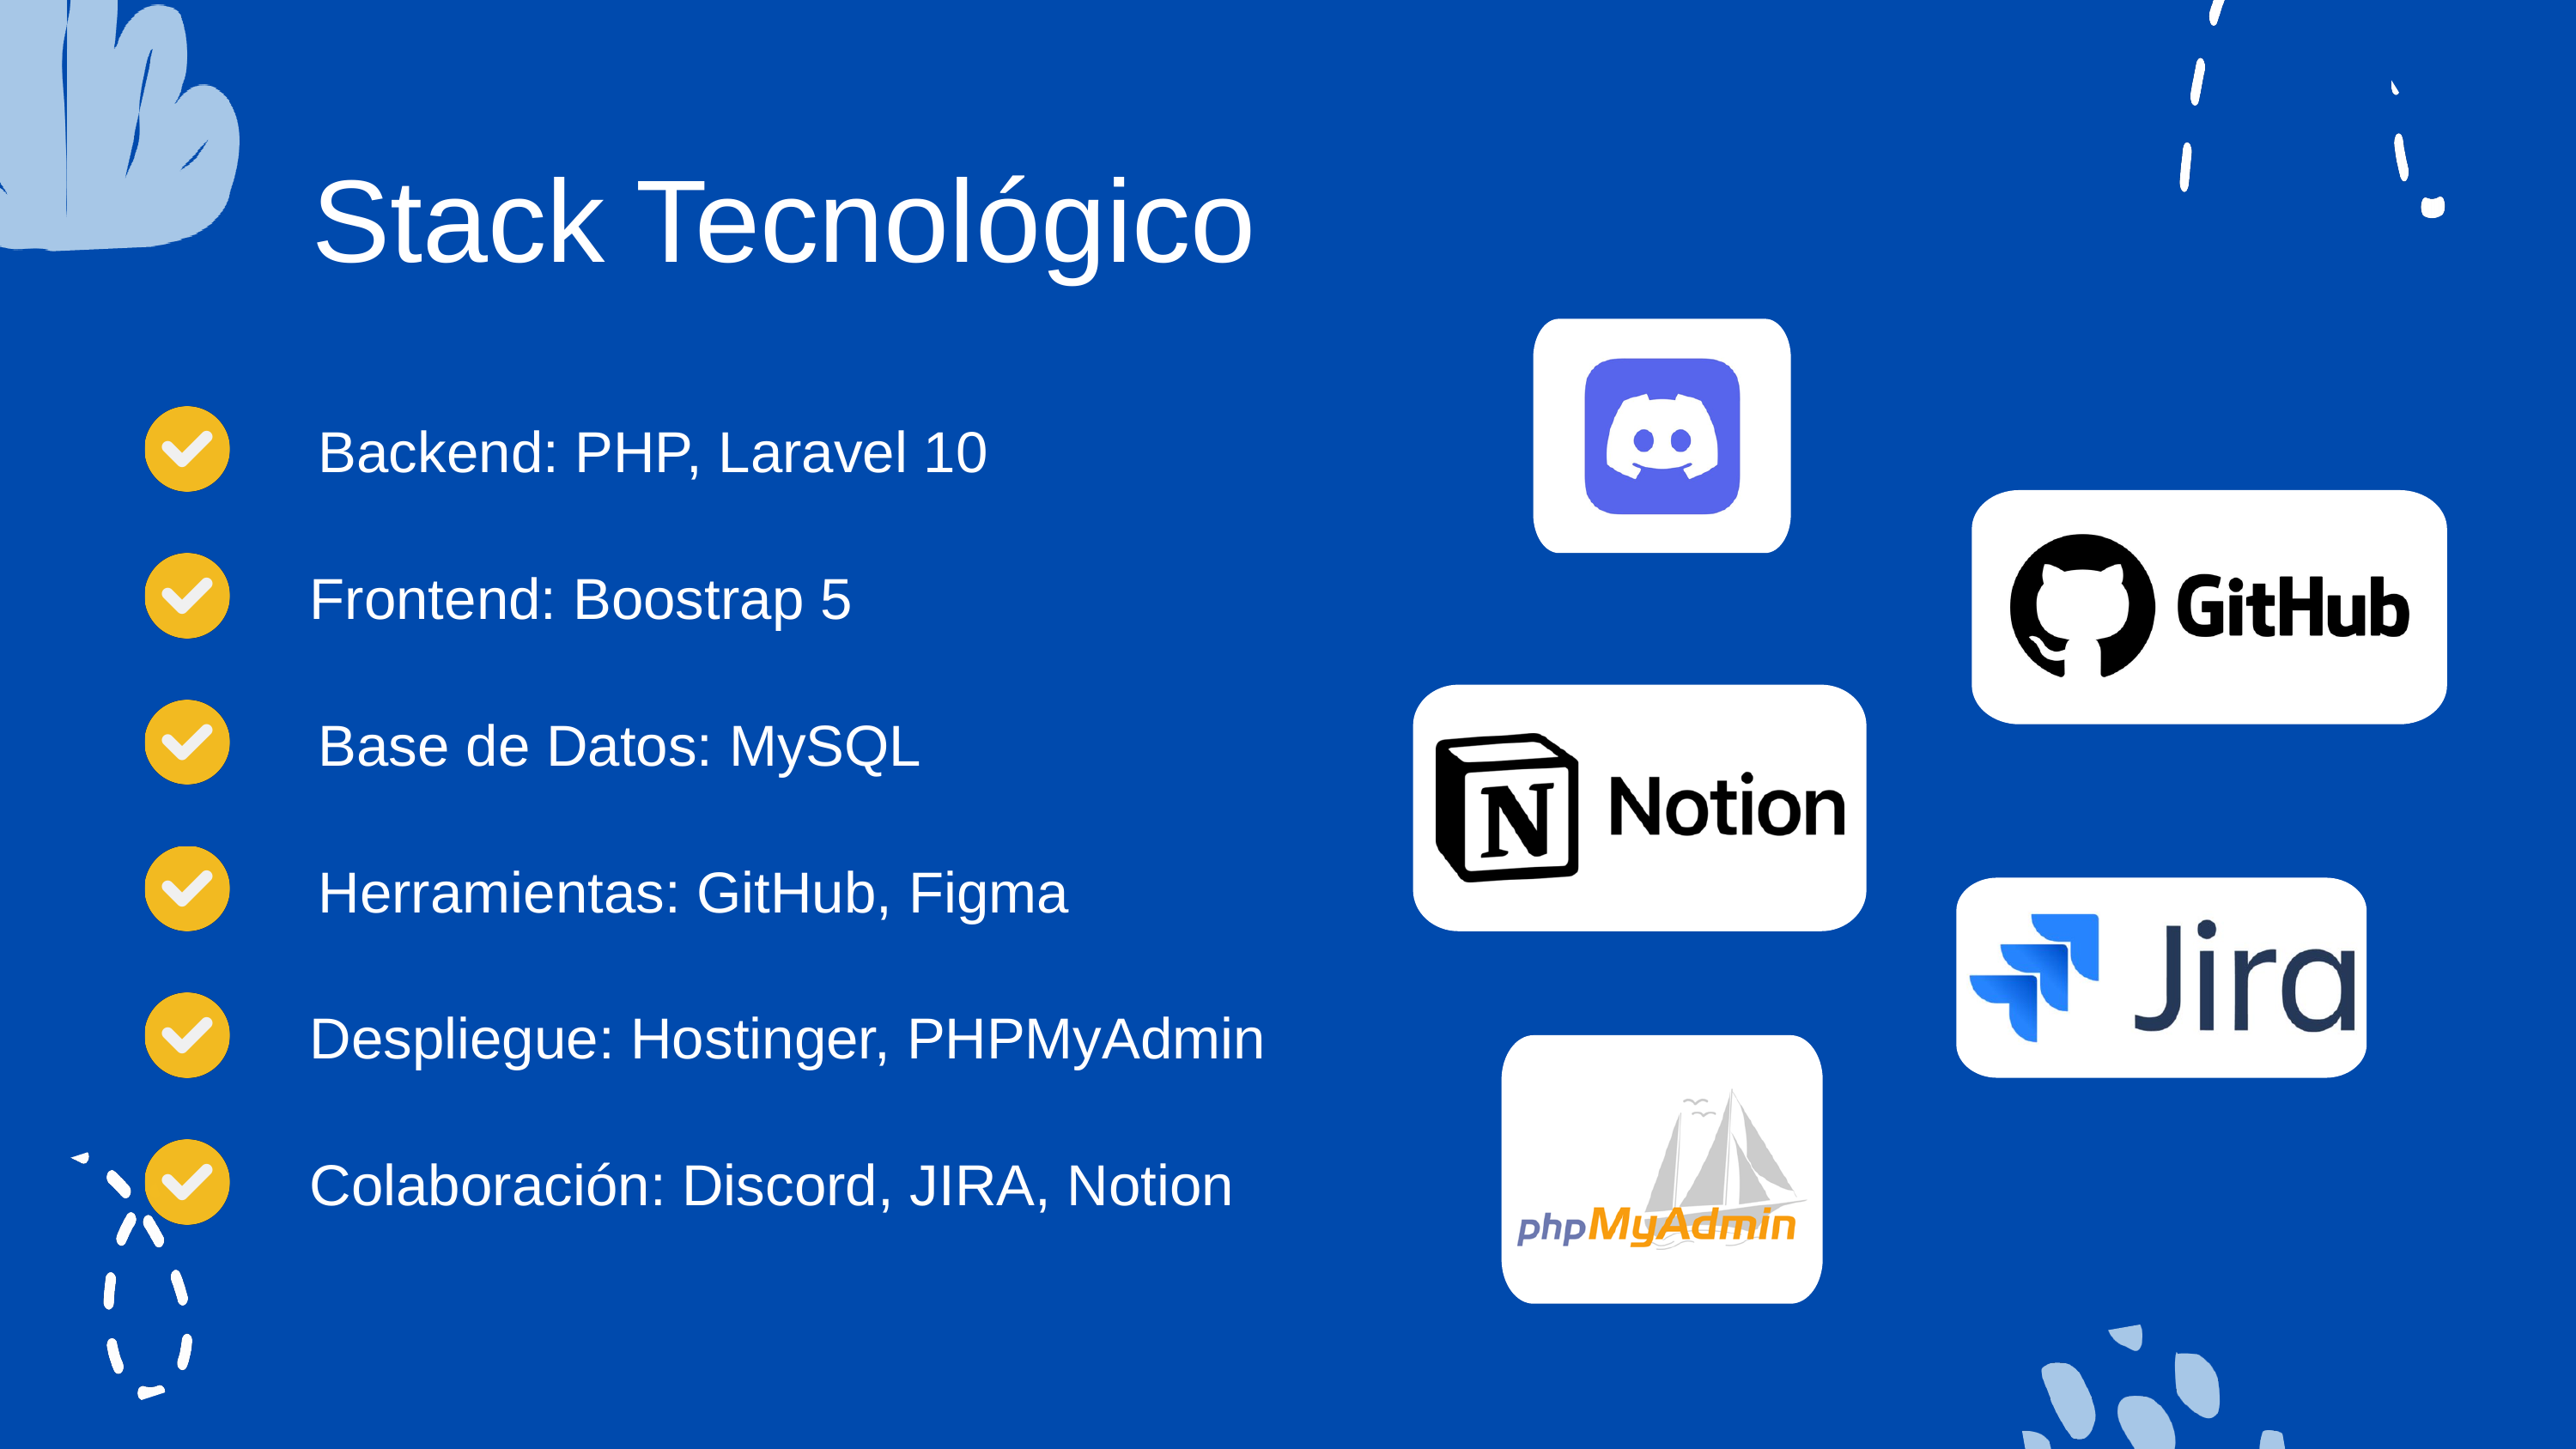

Stack Tecnológico

Backend: PHP, Laravel 10

Frontend: Boostrap 5

Base de Datos: MySQL

Herramientas: GitHub, Figma

Despliegue: Hostinger, PHPMyAdmin

Colaboración: Discord, JIRA, Notion